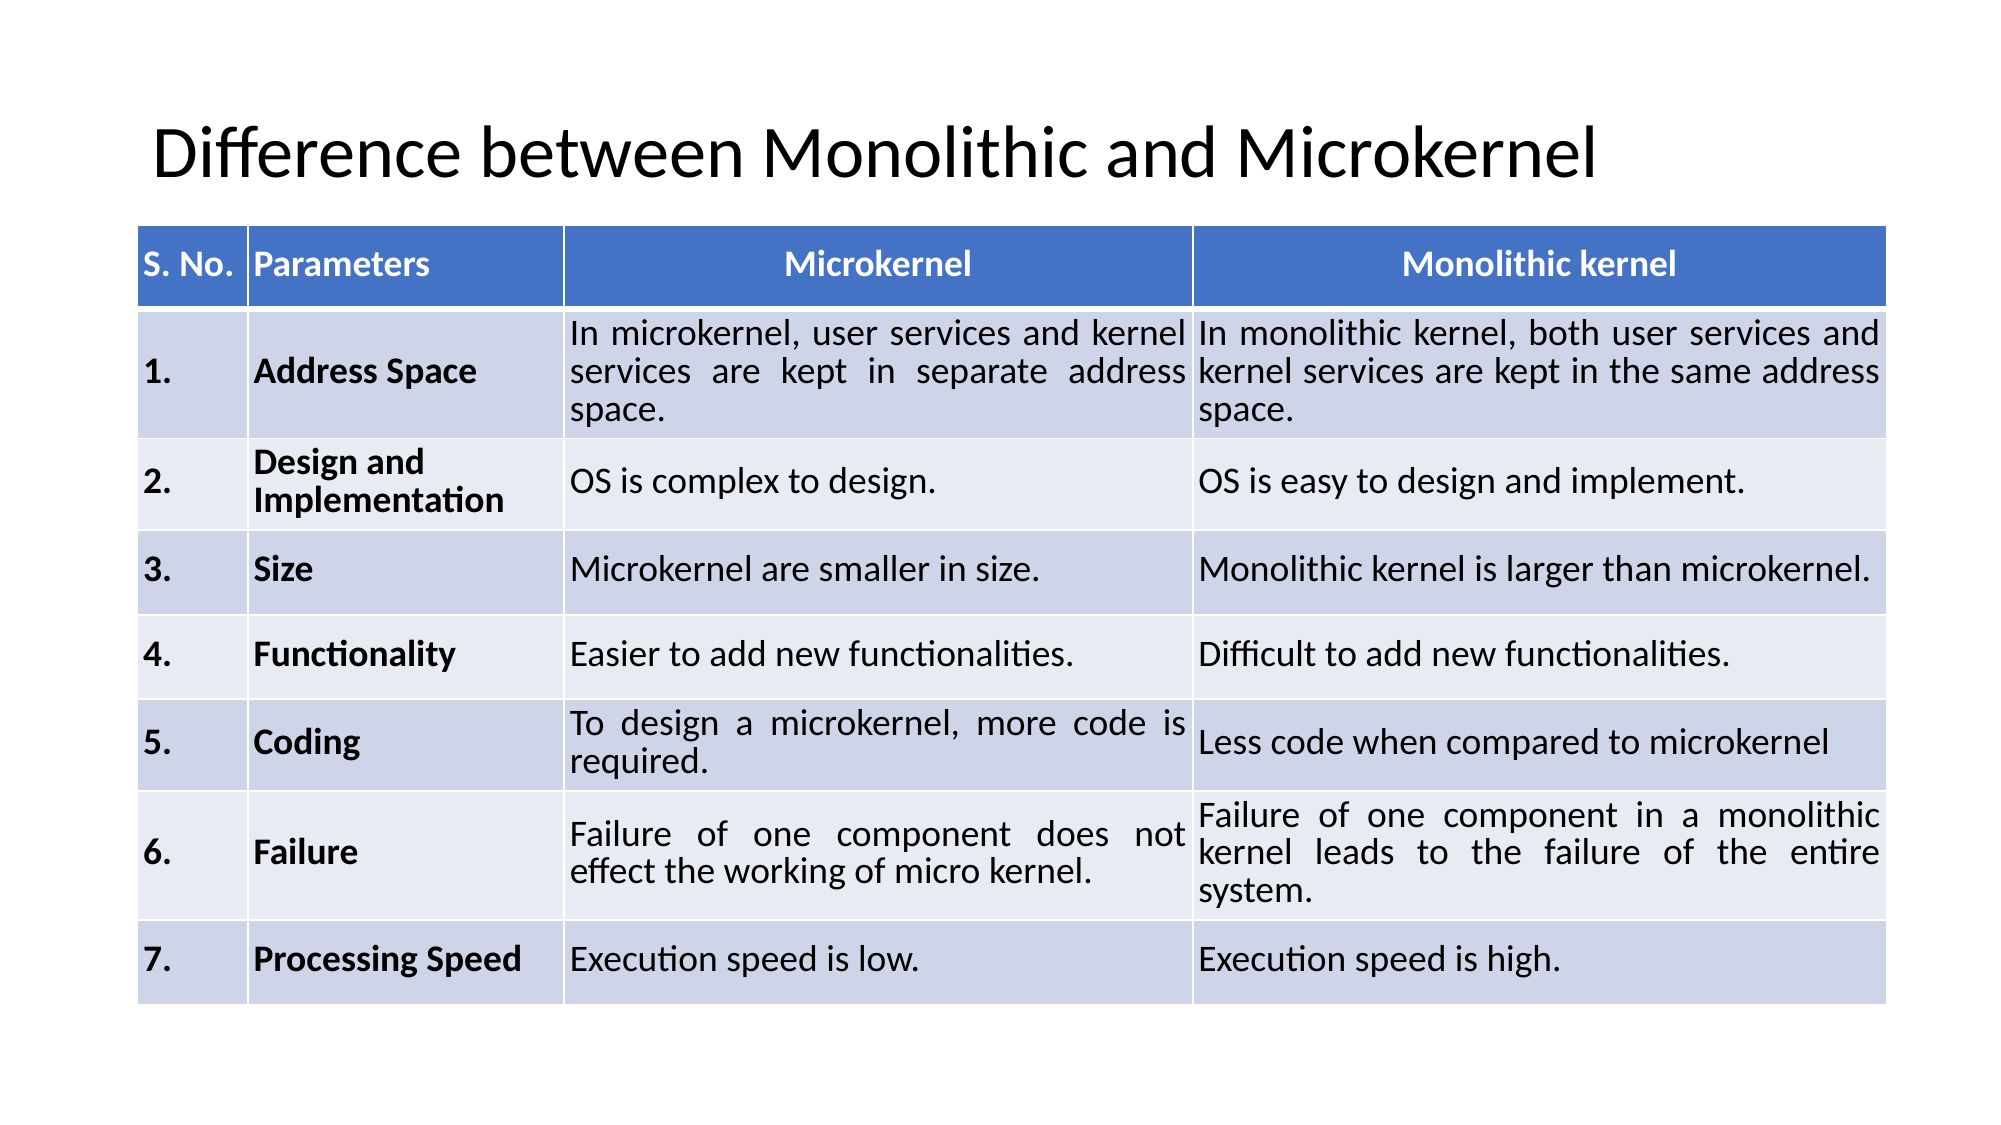

# Difference between Monolithic and Microkernel
| S. No. | Parameters | Microkernel | Monolithic kernel |
| --- | --- | --- | --- |
| 1. | Address Space | In microkernel, user services and kernel services are kept in separate address space. | In monolithic kernel, both user services and kernel services are kept in the same address space. |
| 2. | Design and Implementation | OS is complex to design. | OS is easy to design and implement. |
| 3. | Size | Microkernel are smaller in size. | Monolithic kernel is larger than microkernel. |
| 4. | Functionality | Easier to add new functionalities. | Difficult to add new functionalities. |
| 5. | Coding | To design a microkernel, more code is required. | Less code when compared to microkernel |
| 6. | Failure | Failure of one component does not effect the working of micro kernel. | Failure of one component in a monolithic kernel leads to the failure of the entire system. |
| 7. | Processing Speed | Execution speed is low. | Execution speed is high. |